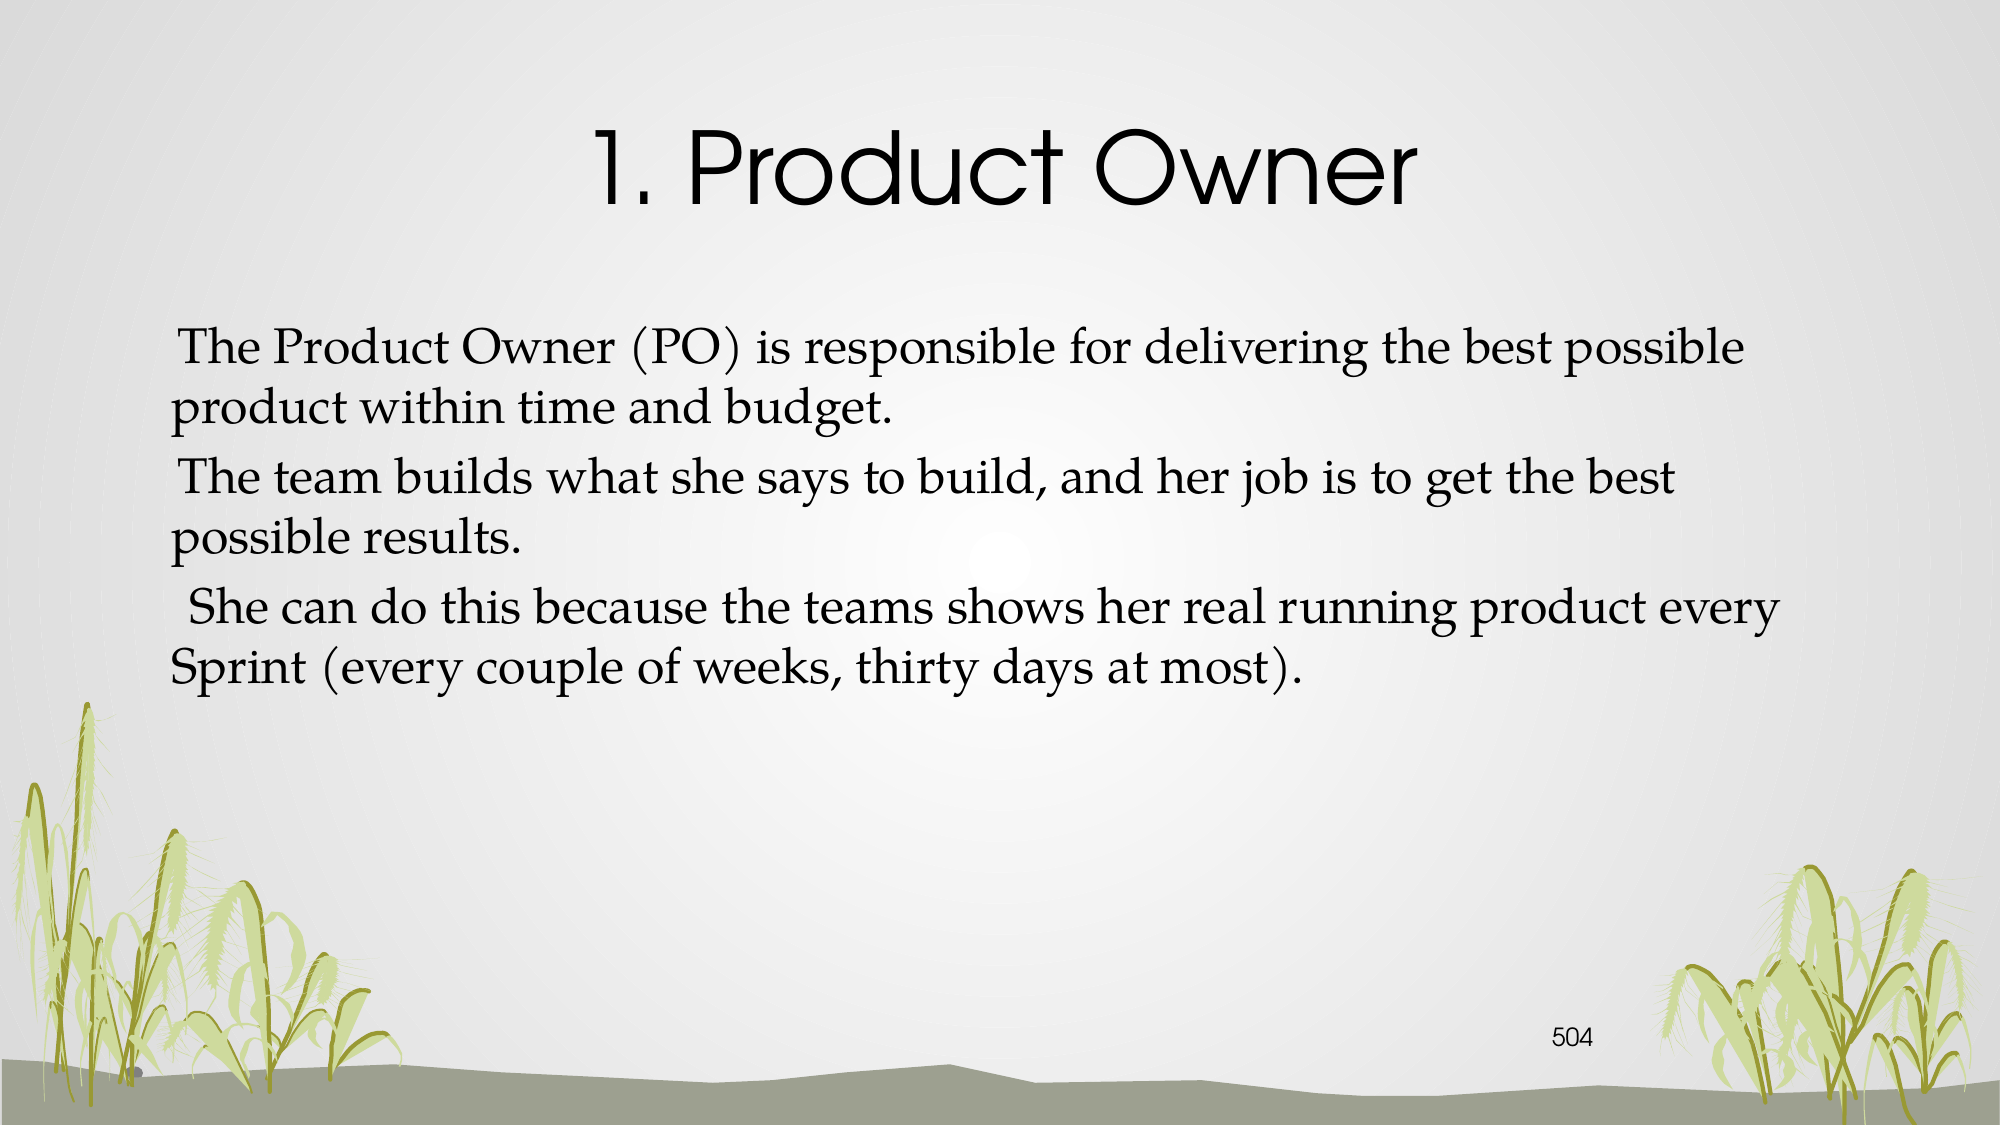

# 1. Product Owner
     The Product Owner (PO) is responsible for delivering the best possible product within time and budget.
     The team builds what she says to build, and her job is to get the best possible results.
      She can do this because the teams shows her real running product every Sprint (every couple of weeks, thirty days at most).
504